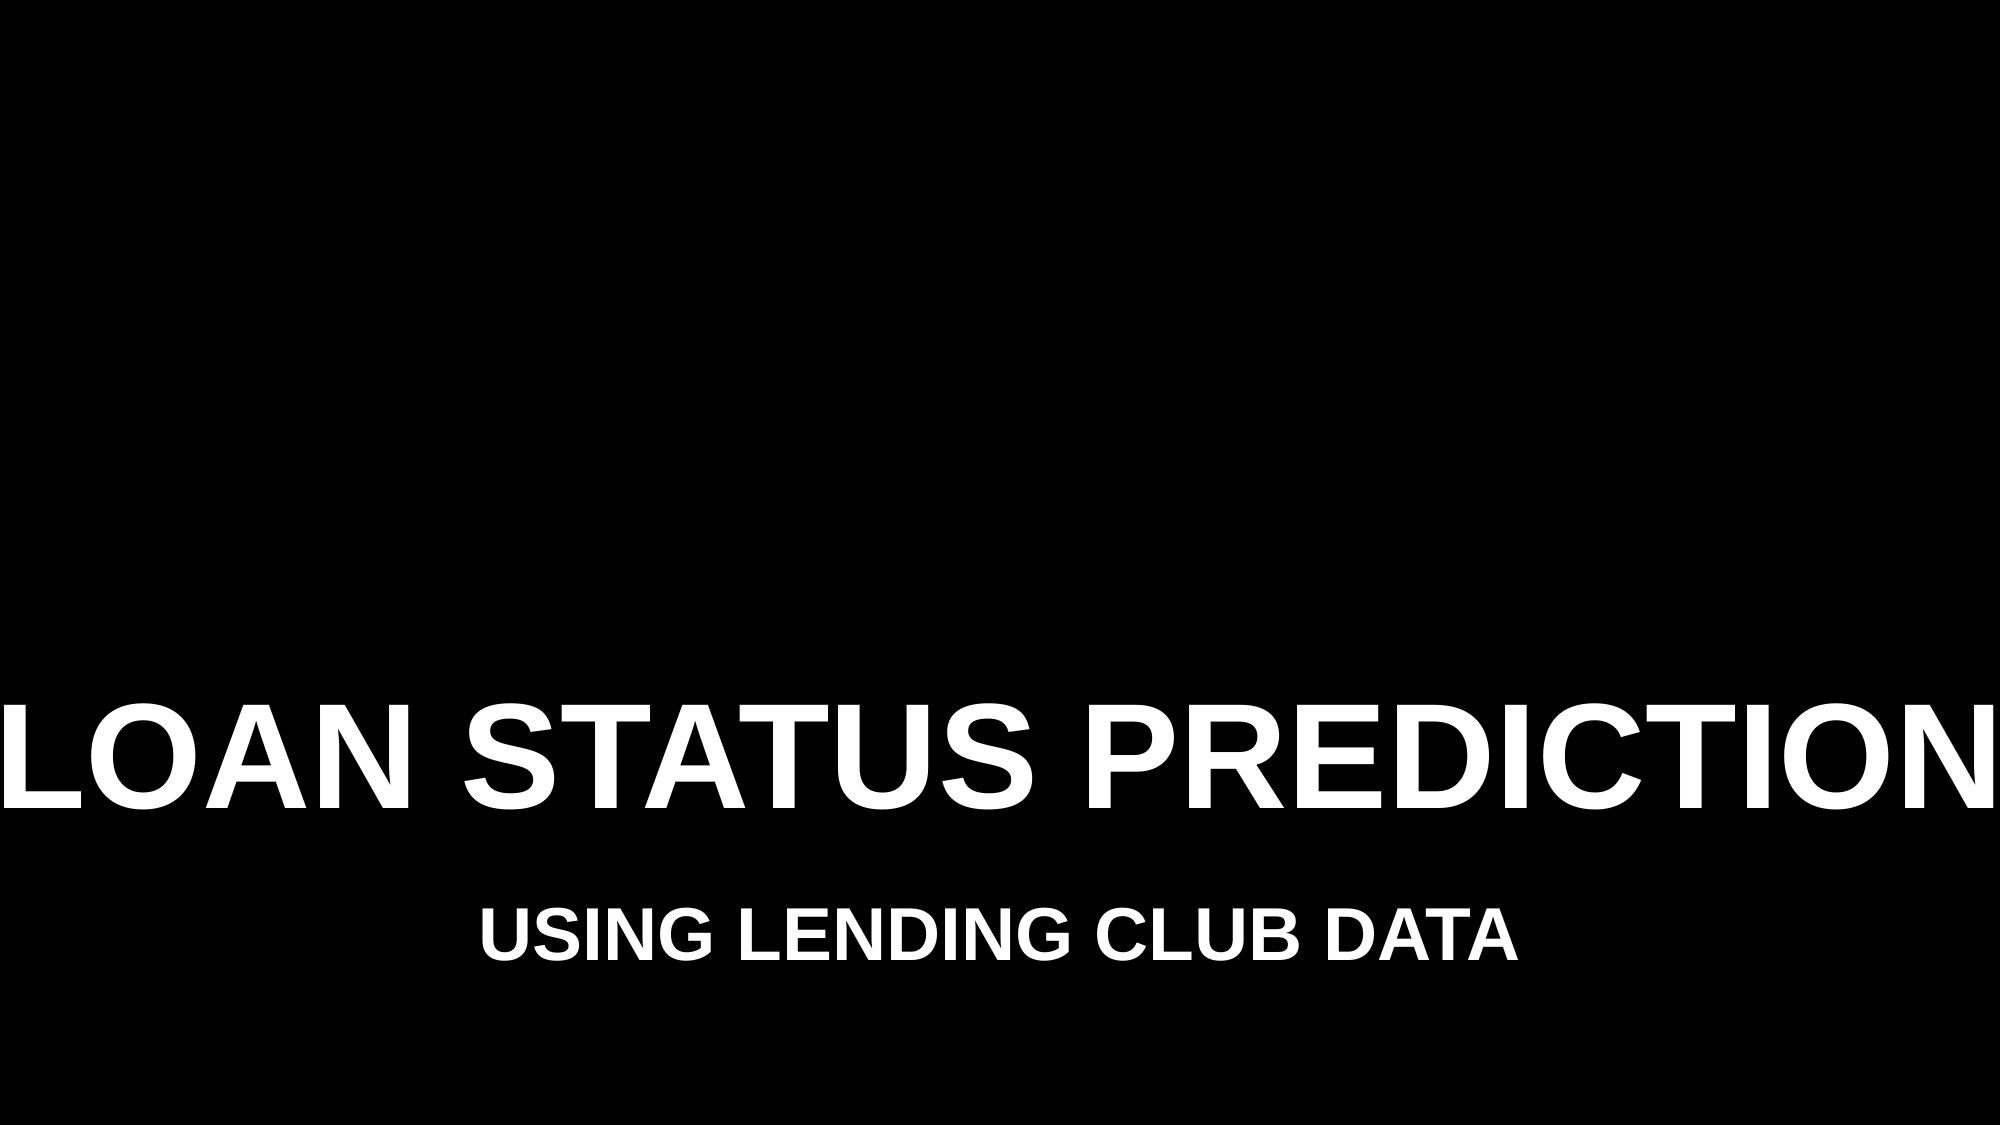

-----------
LOAN STATUS PREDICTION
USING LENDING CLUB DATA